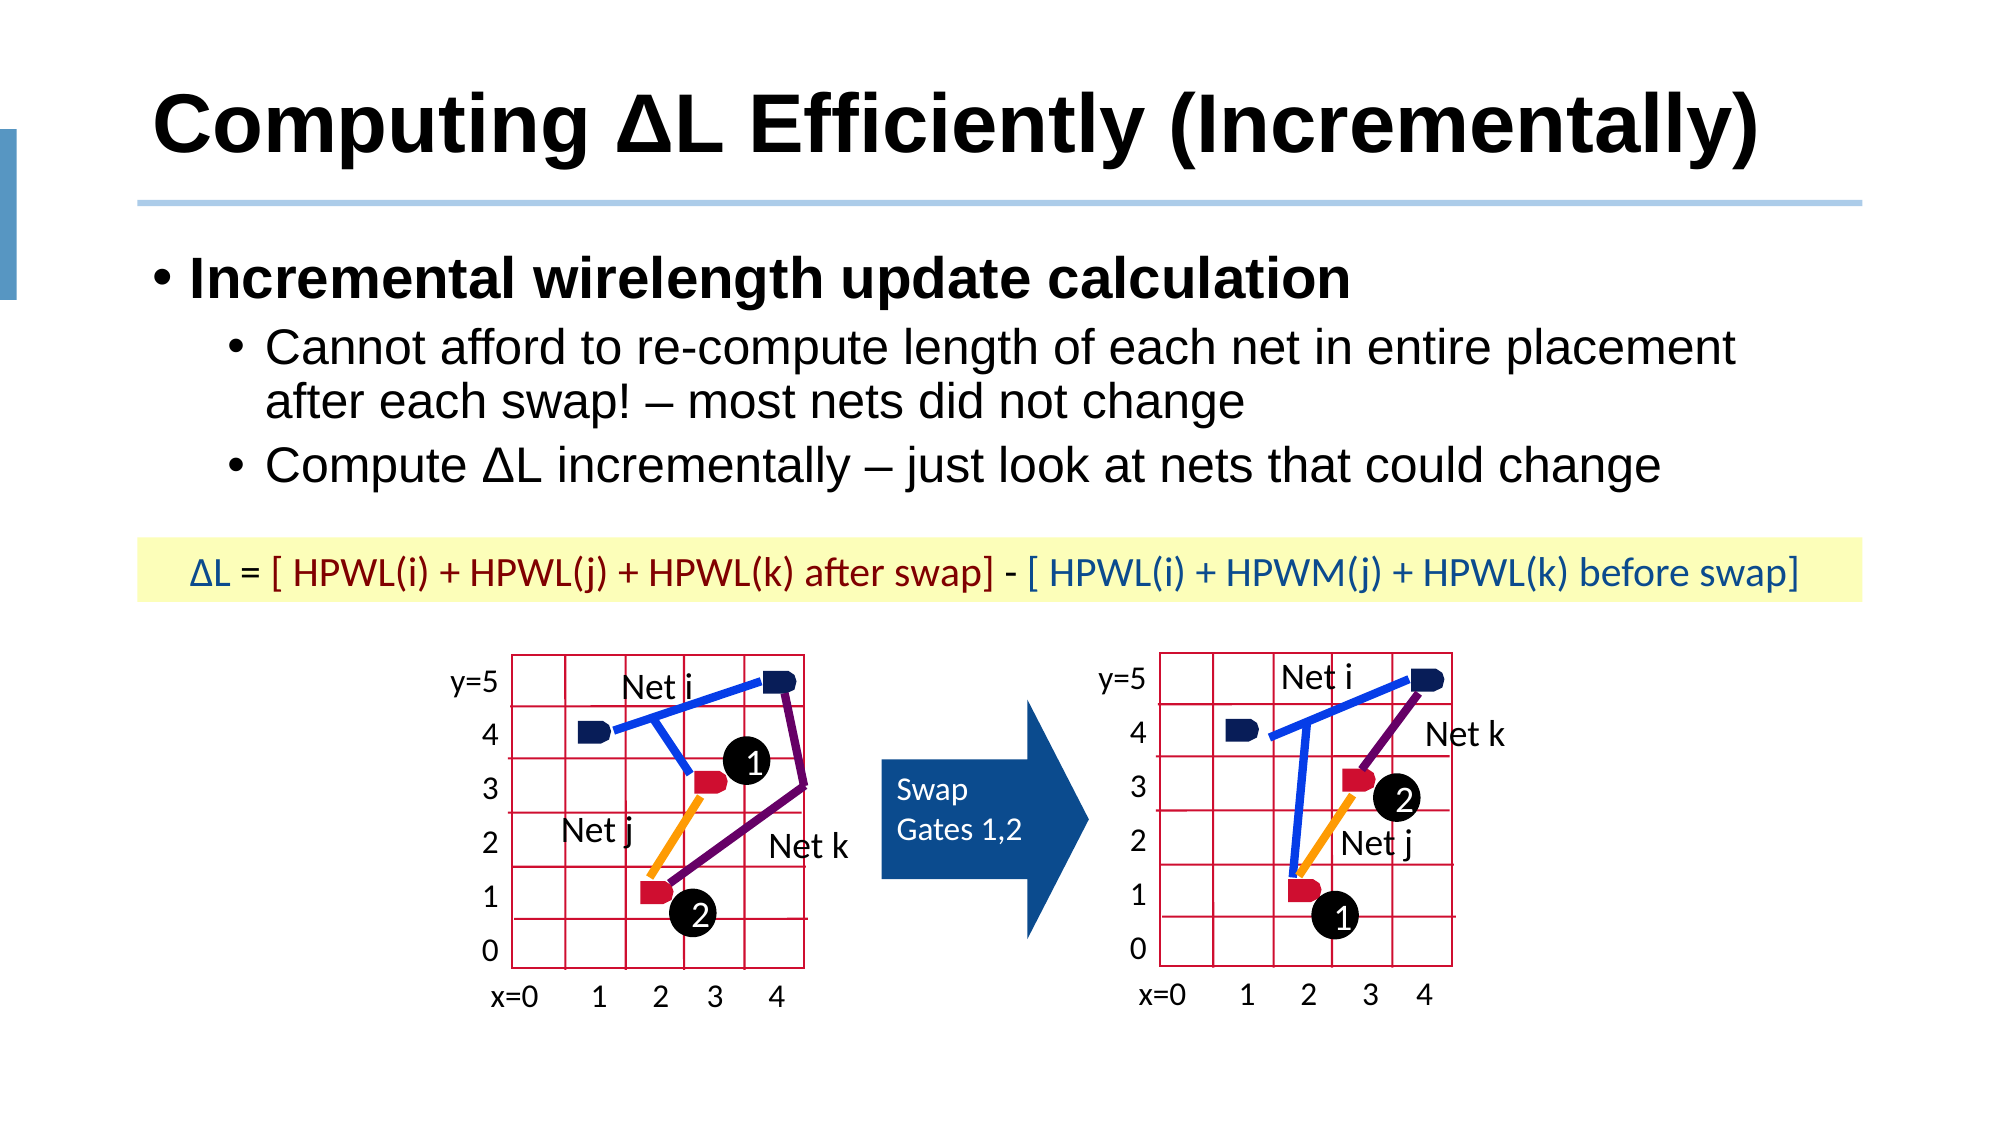

# Computing ΔL Efficiently (Incrementally)
Incremental wirelength update calculation
Cannot afford to re-compute length of each net in entire placement after each swap! – most nets did not change
Compute ΔL incrementally – just look at nets that could change

ΔL = [ HPWL(i) + HPWL(j) + HPWL(k) after swap] - [ HPWL(i) + HPWM(j) + HPWL(k) before swap]
y=5
4
3
2
1
0
Net i

Net k

2

Net j

1

x=0       1      2      3     4
y=5
4
3
2
1
0
Net i

Swap
Gates 1,2

1

Net j

Net k

2

x=0       1      2     3      4